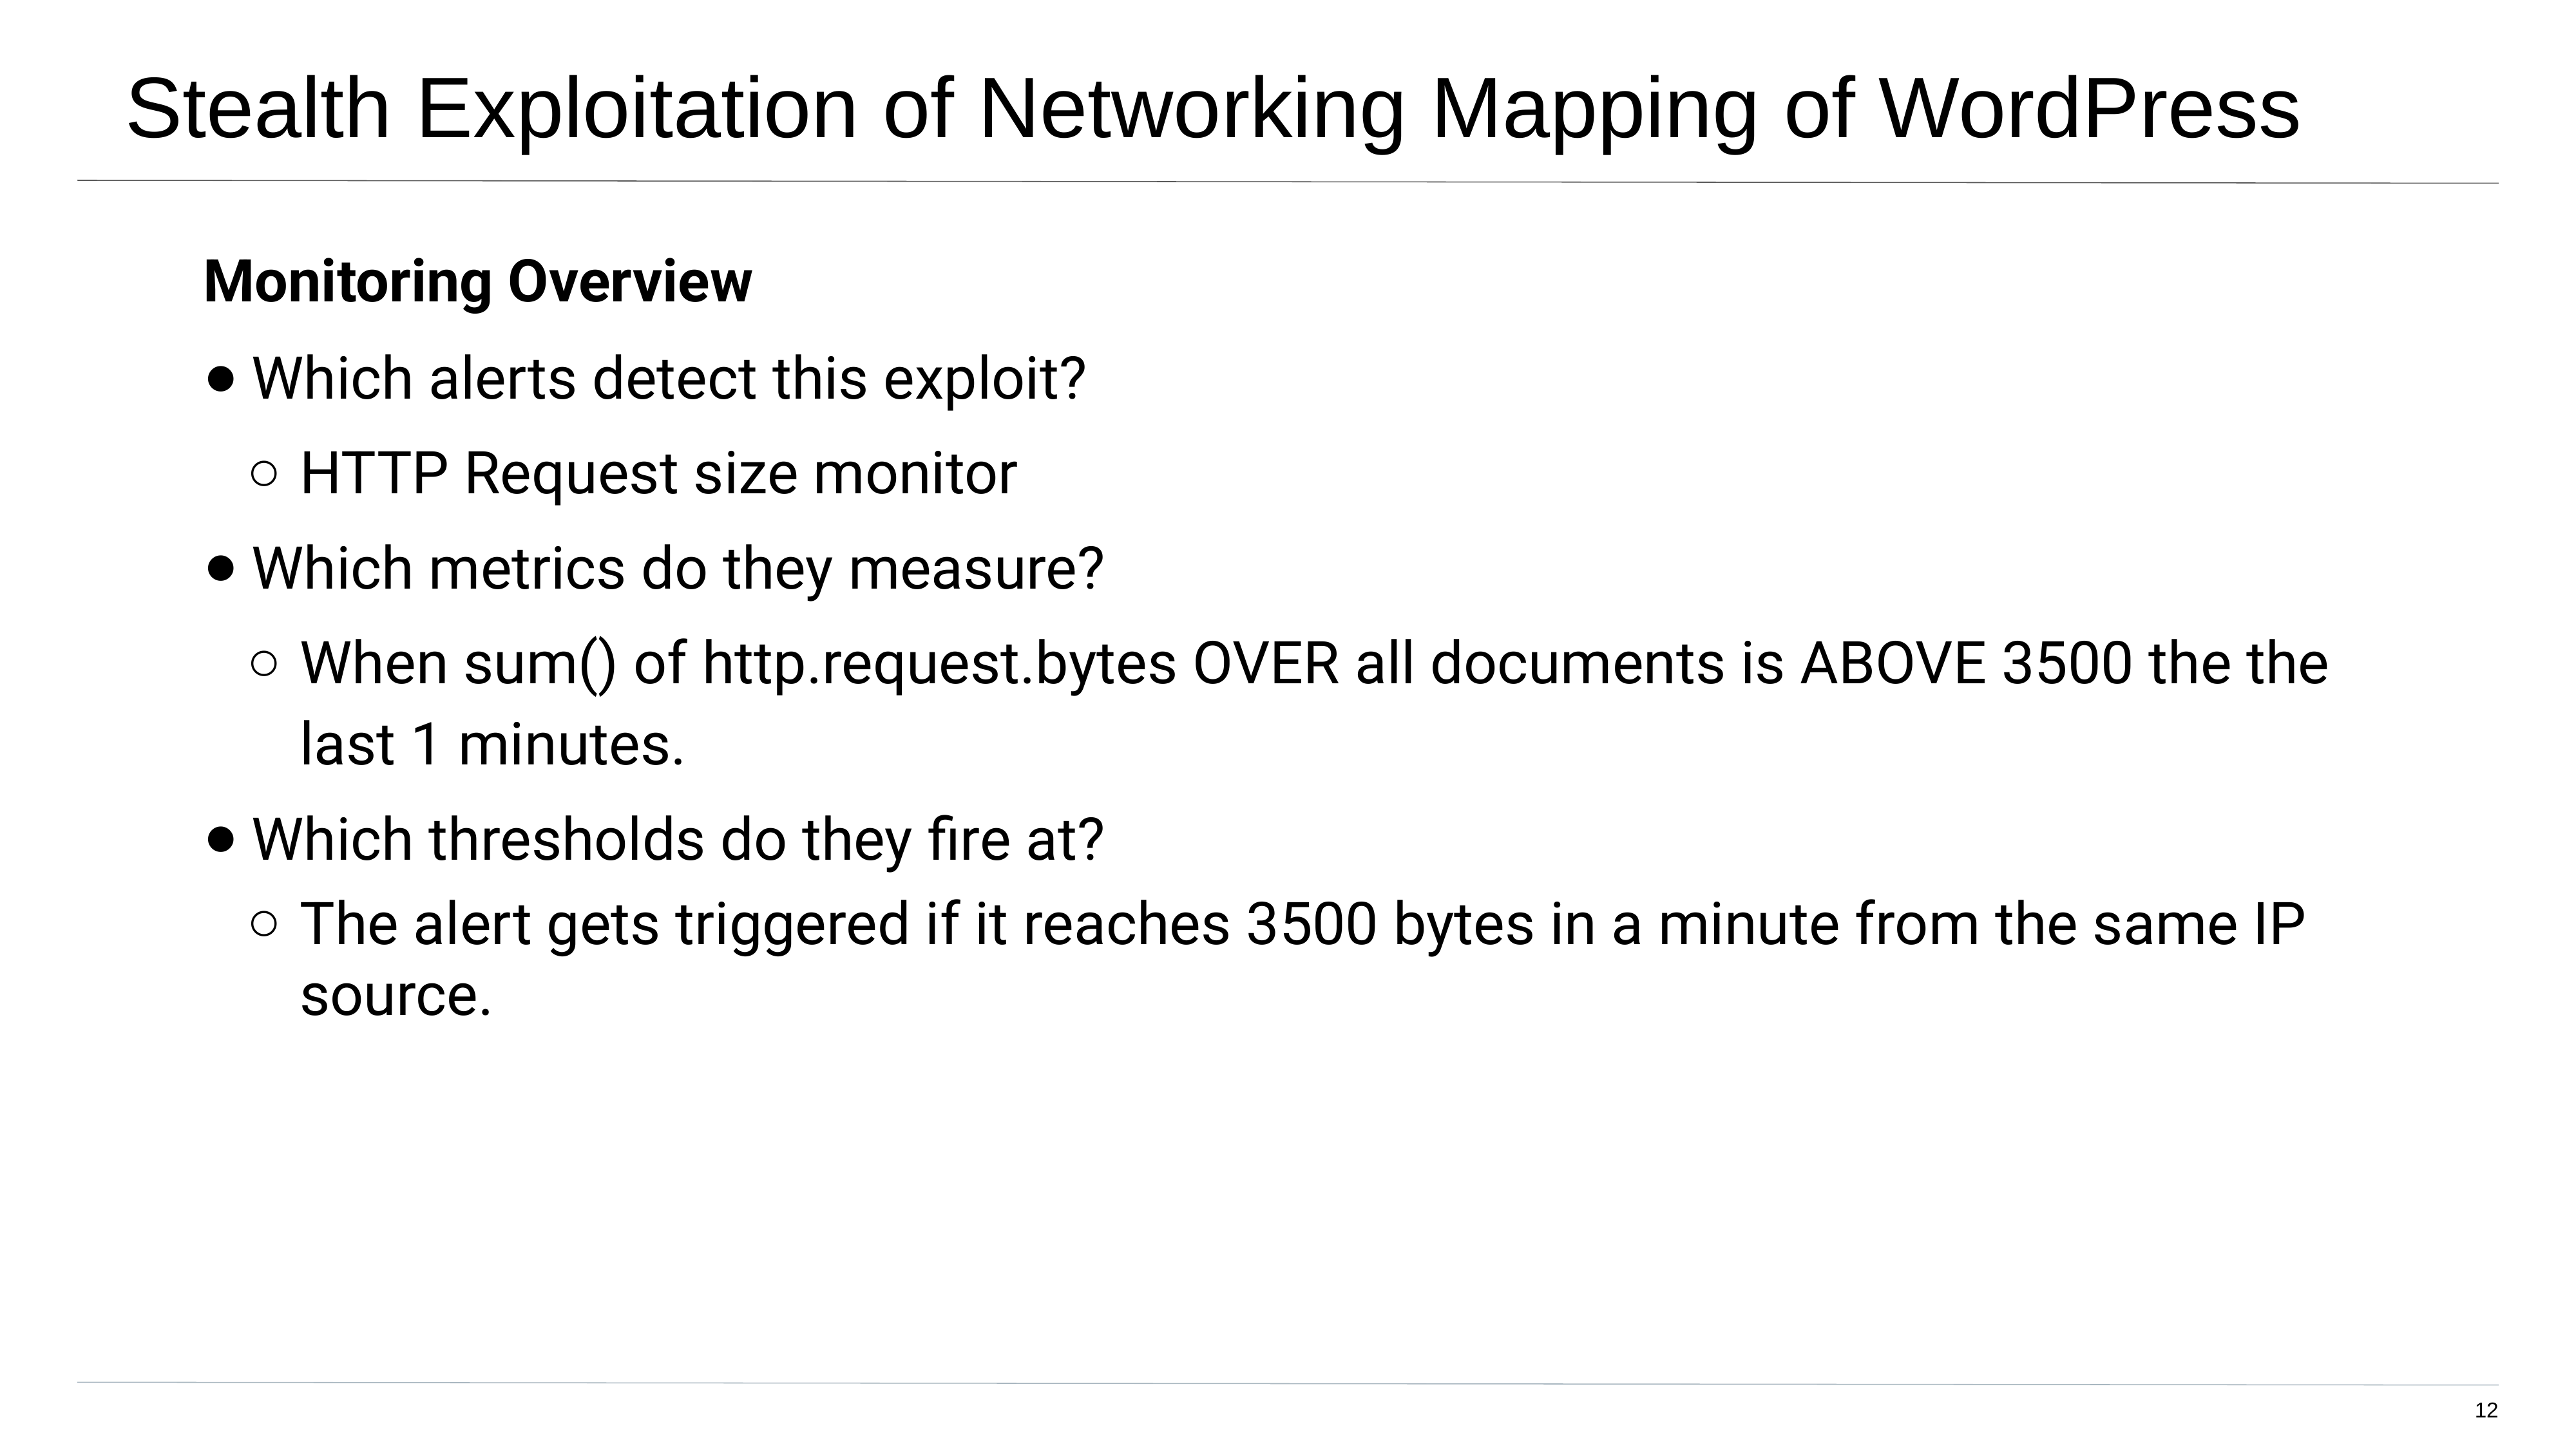

# Stealth Exploitation of Networking Mapping of WordPress
Monitoring Overview
Which alerts detect this exploit?
HTTP Request size monitor
Which metrics do they measure?
When sum() of http.request.bytes OVER all documents is ABOVE 3500 the the last 1 minutes.
Which thresholds do they fire at?
The alert gets triggered if it reaches 3500 bytes in a minute from the same IP source.
12